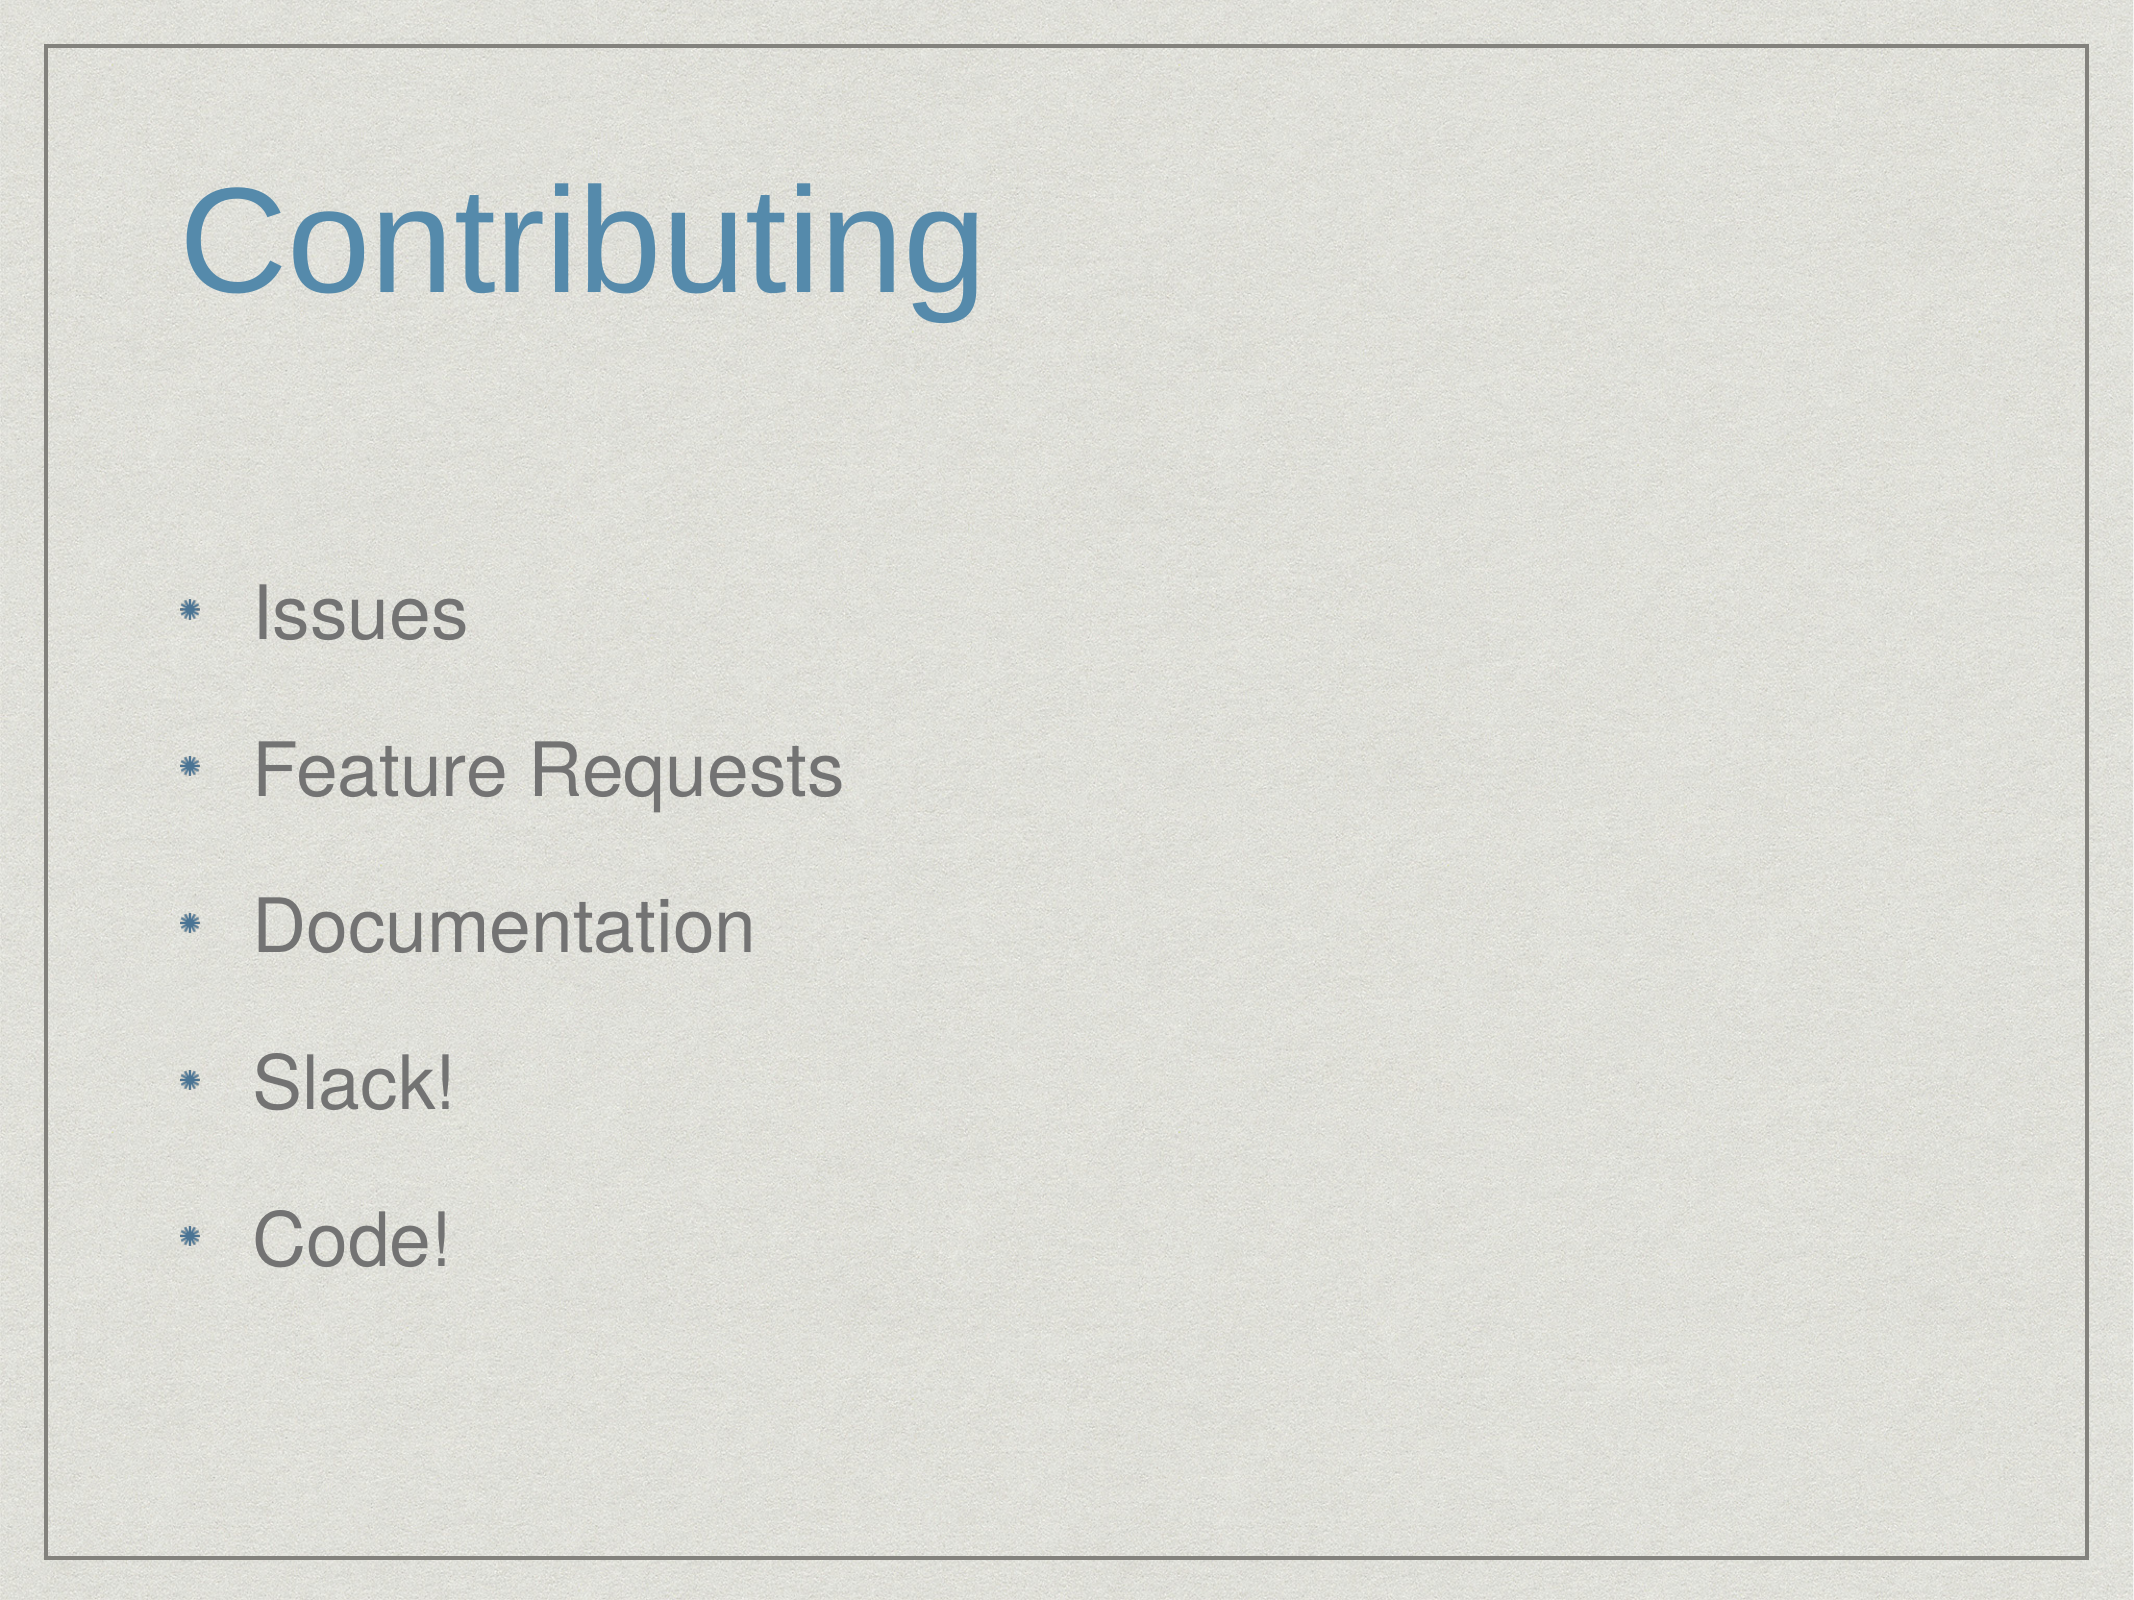

# Contributing
Issues
Feature Requests
Documentation
Slack!
Code!